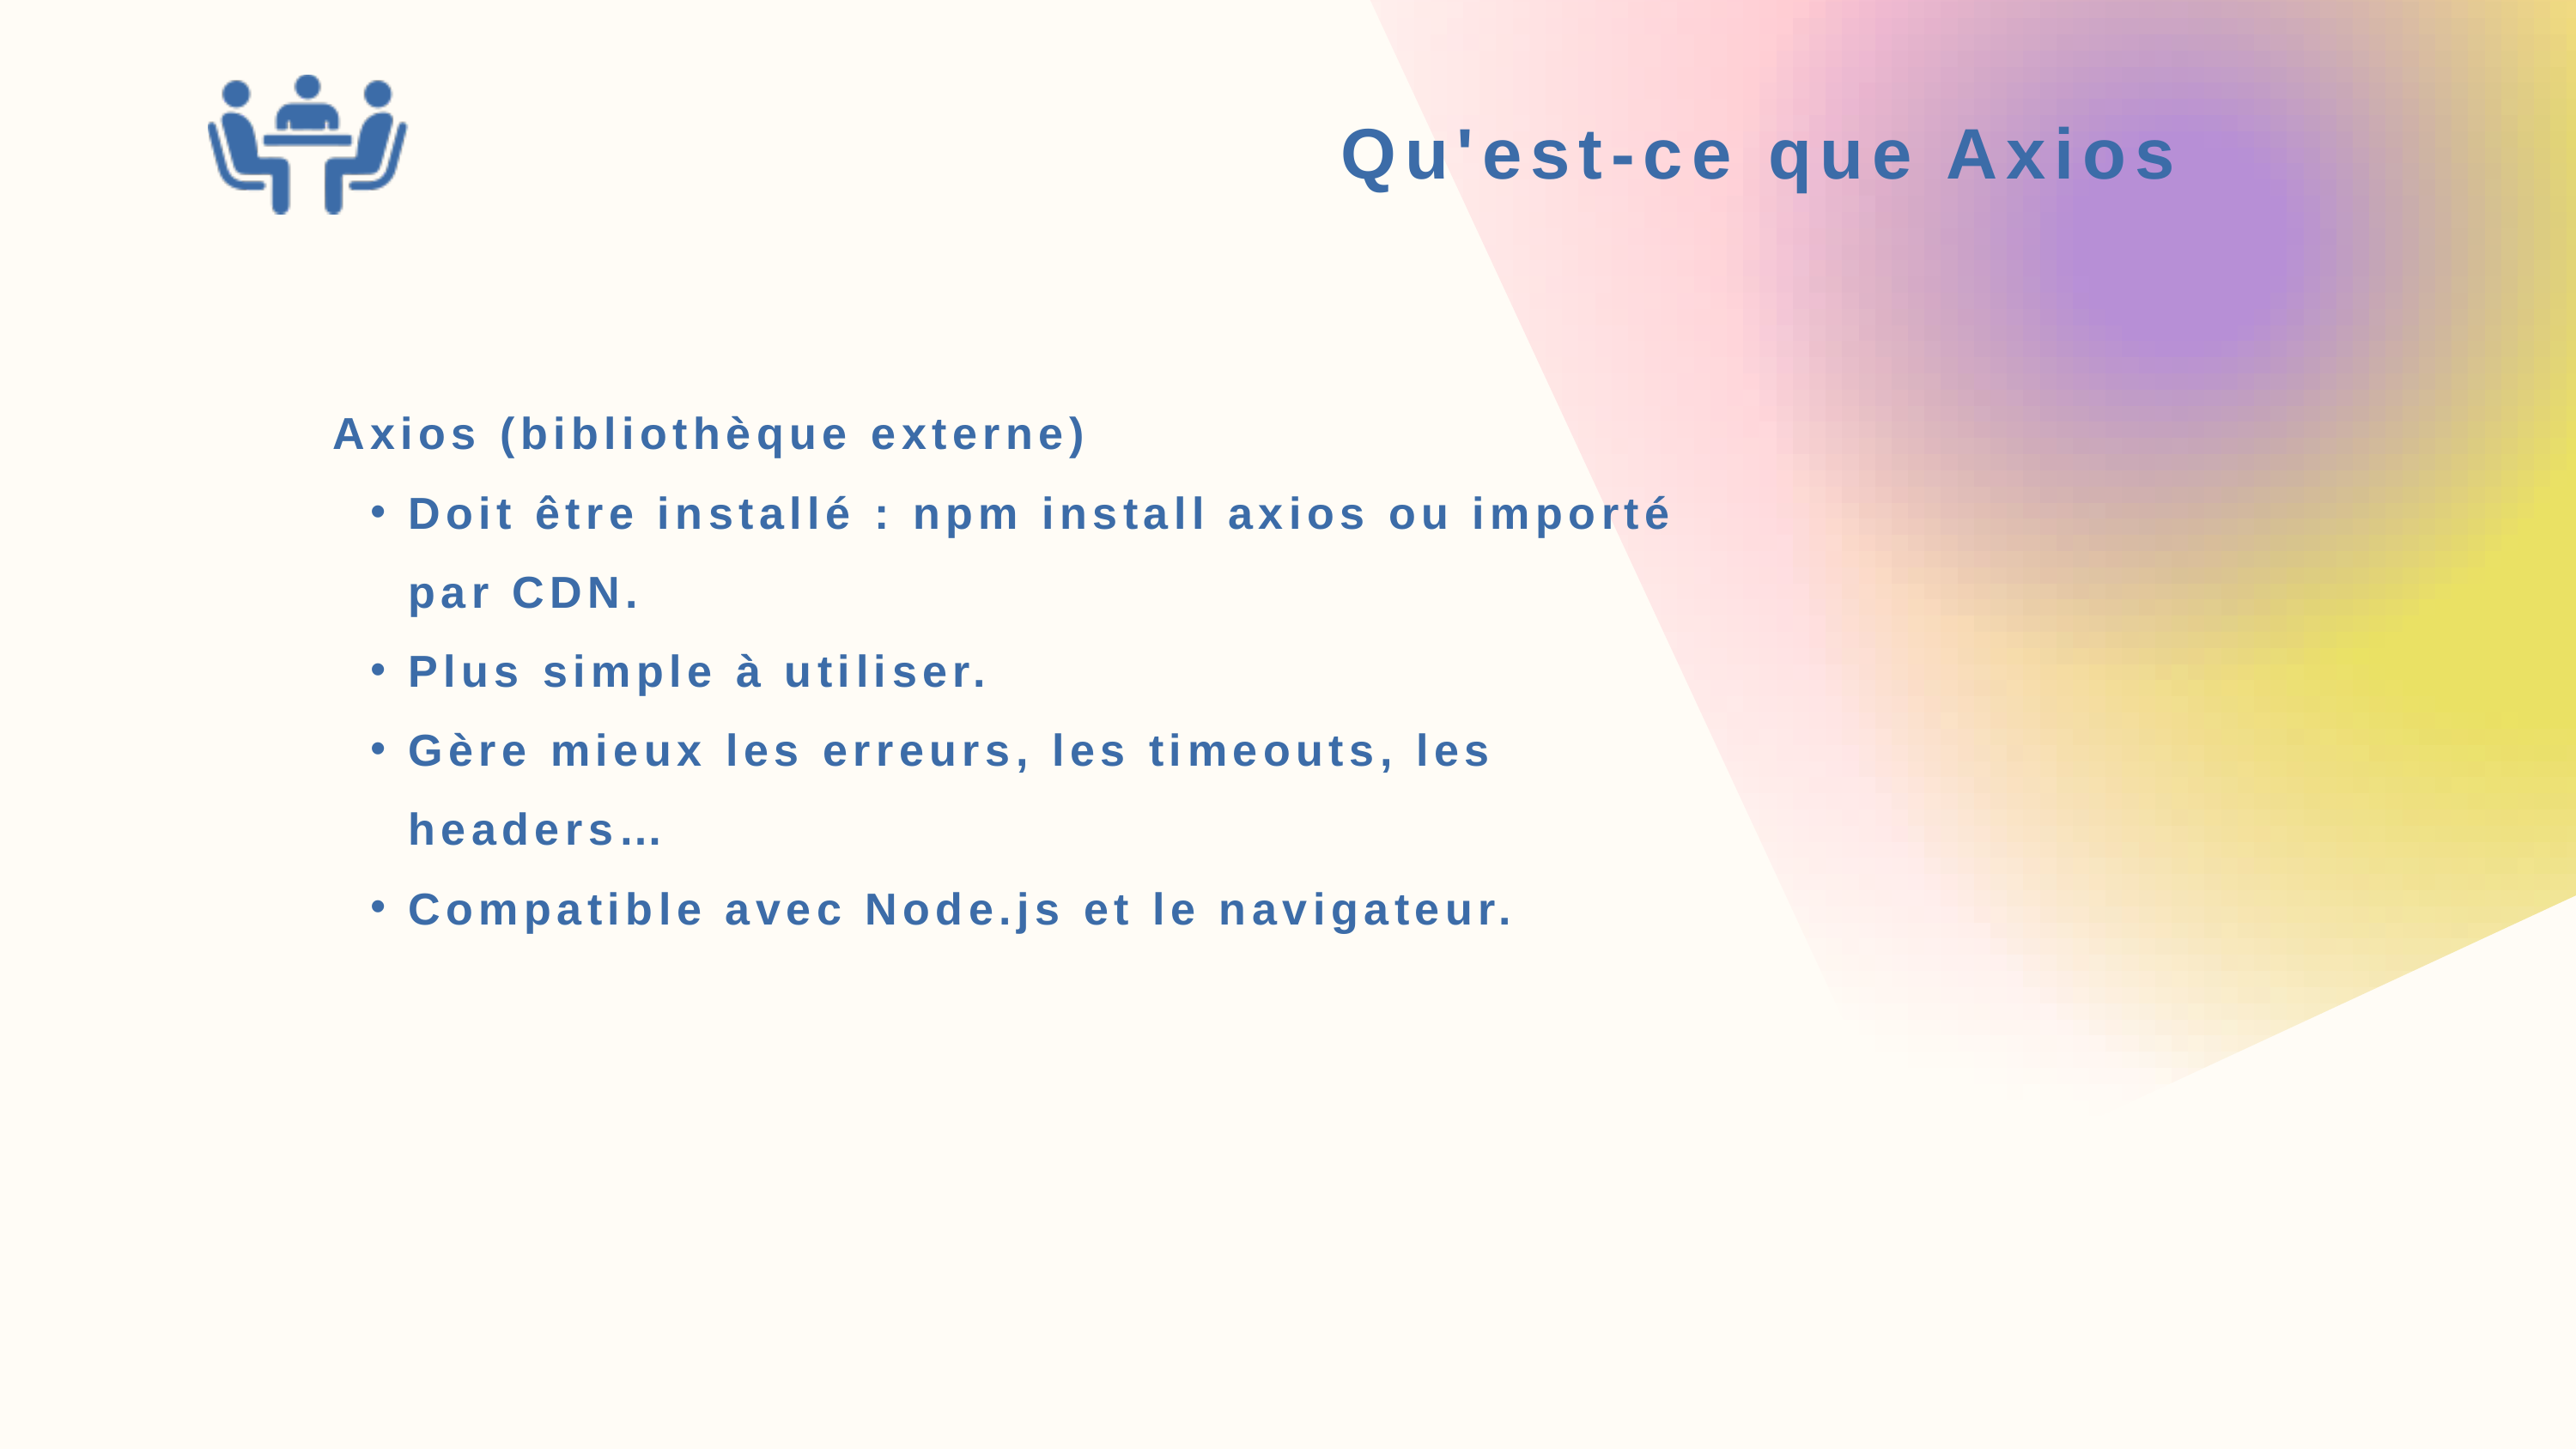

Qu'est-ce que Axios
Axios (bibliothèque externe)
Doit être installé : npm install axios ou importé par CDN.
Plus simple à utiliser.
Gère mieux les erreurs, les timeouts, les headers…
Compatible avec Node.js et le navigateur.